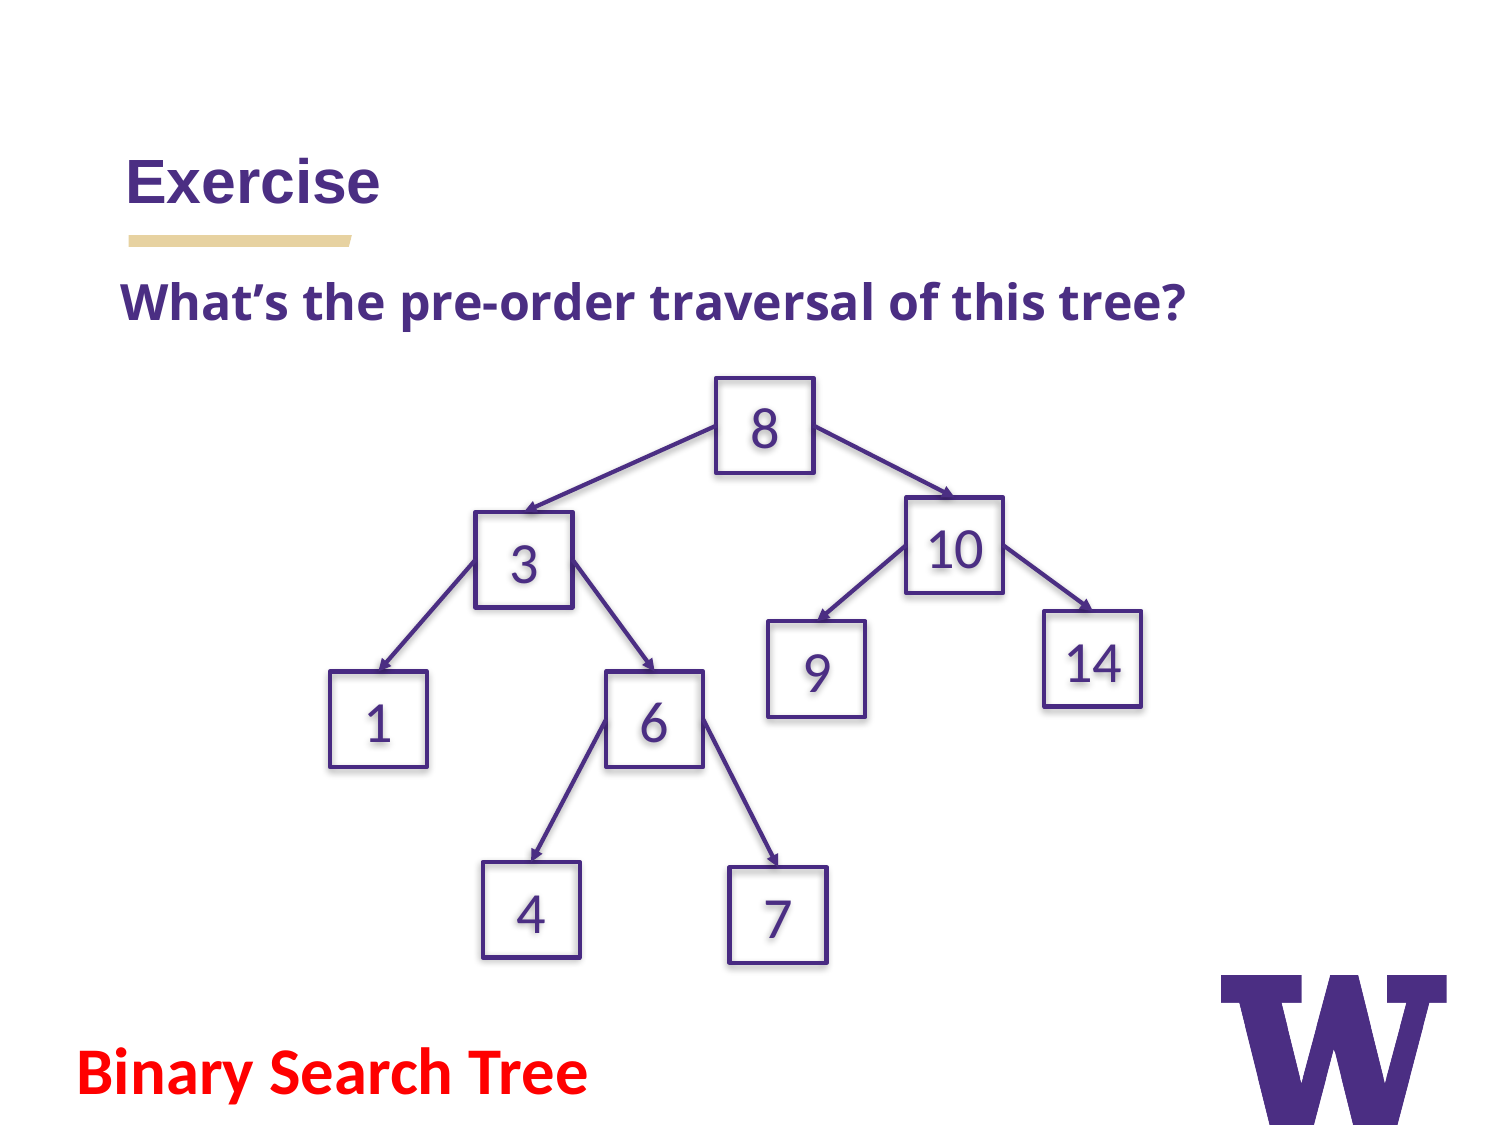

# Exercise
What’s the pre-order traversal of this tree?
8
10
3
14
9
1
6
4
7
Binary Search Tree